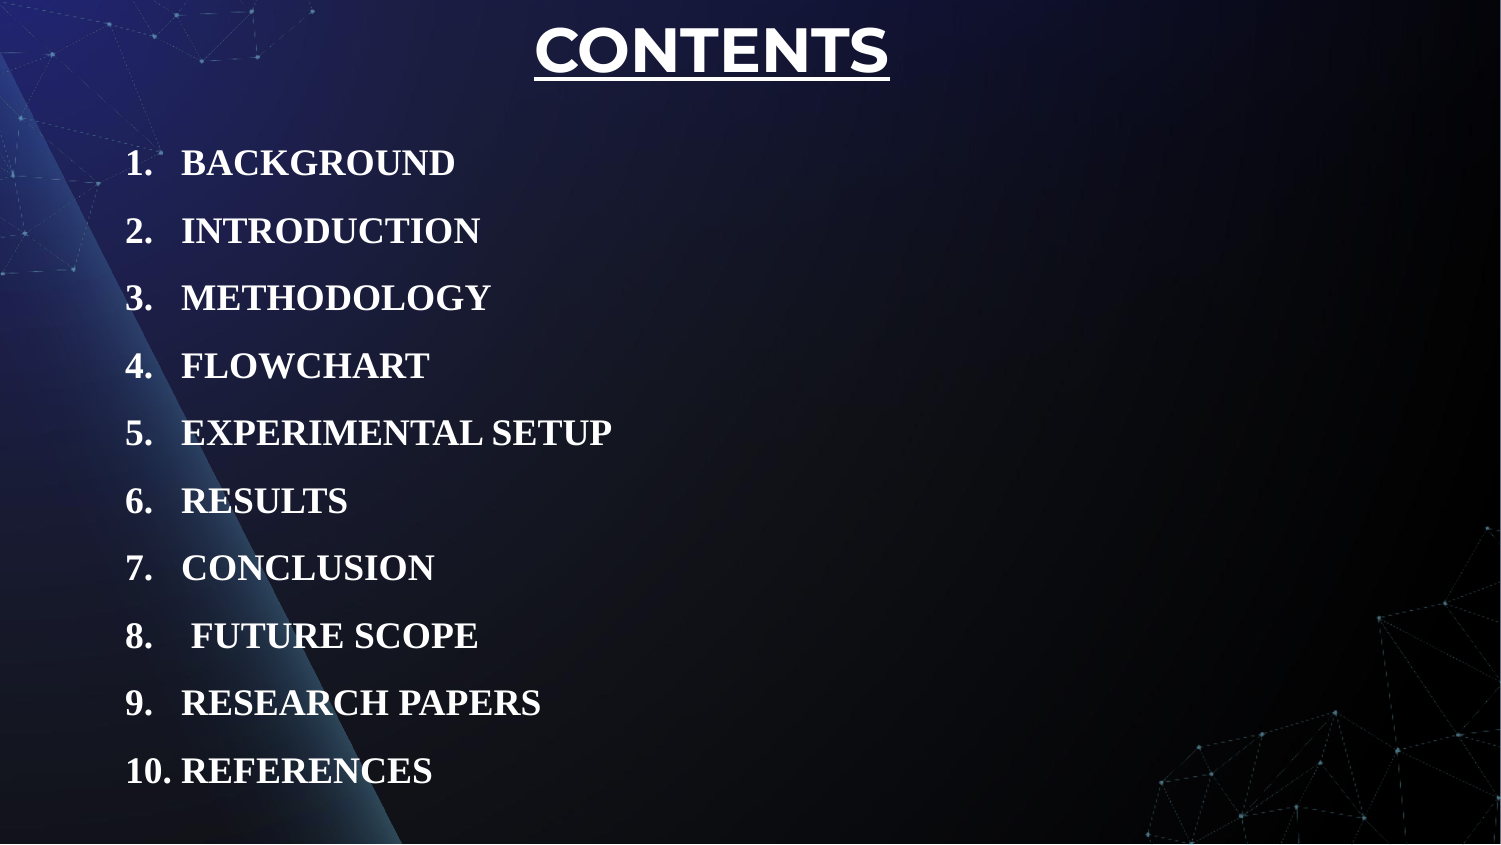

# CONTENTS
BACKGROUND
INTRODUCTION
METHODOLOGY
FLOWCHART
EXPERIMENTAL SETUP
RESULTS
CONCLUSION
 FUTURE SCOPE
RESEARCH PAPERS
REFERENCES